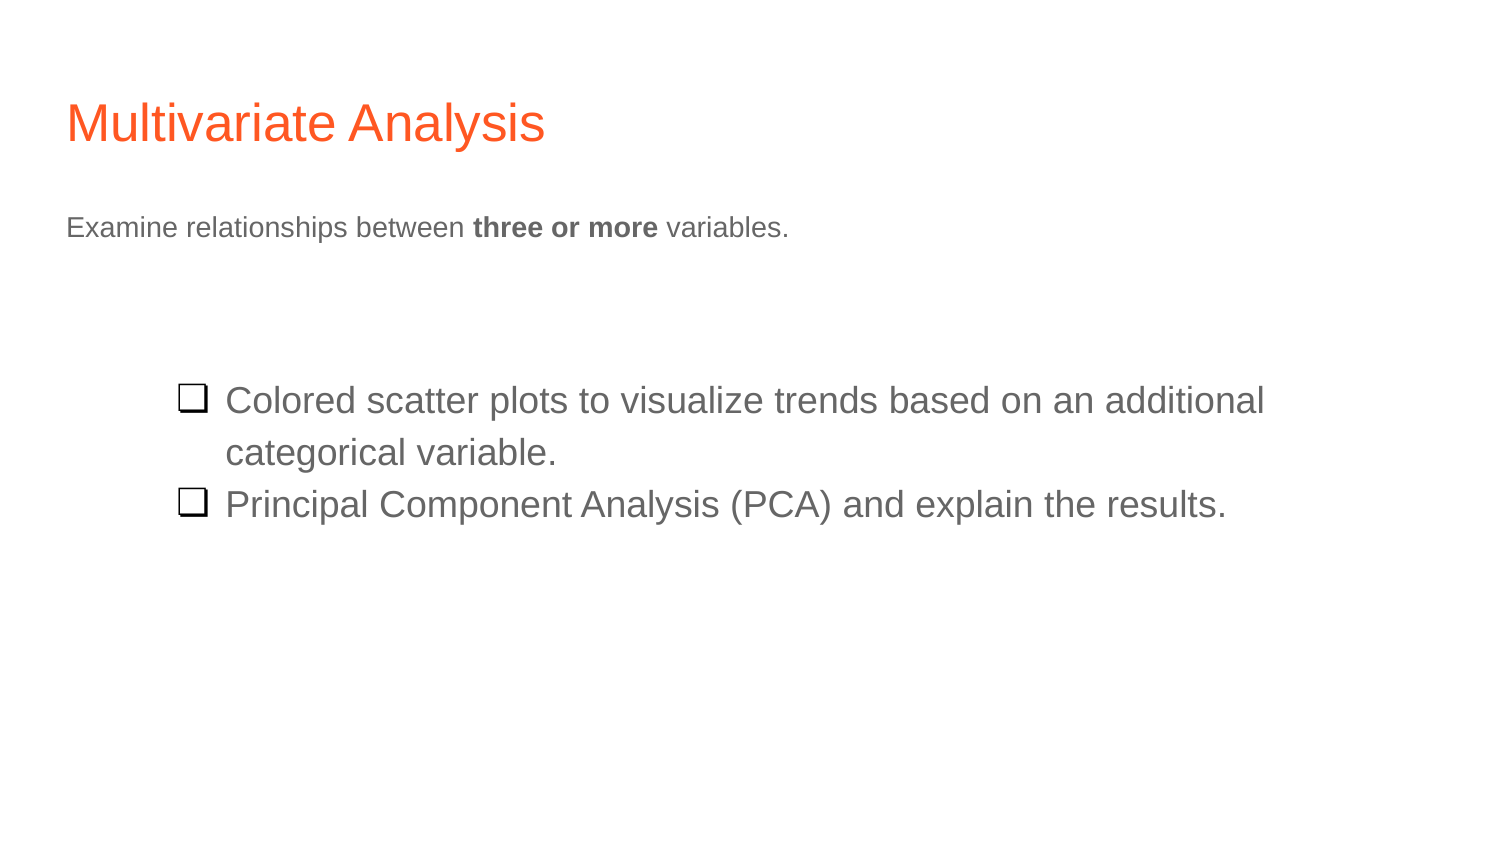

# Multivariate Analysis
Examine relationships between three or more variables.
Colored scatter plots to visualize trends based on an additional categorical variable.
Principal Component Analysis (PCA) and explain the results.